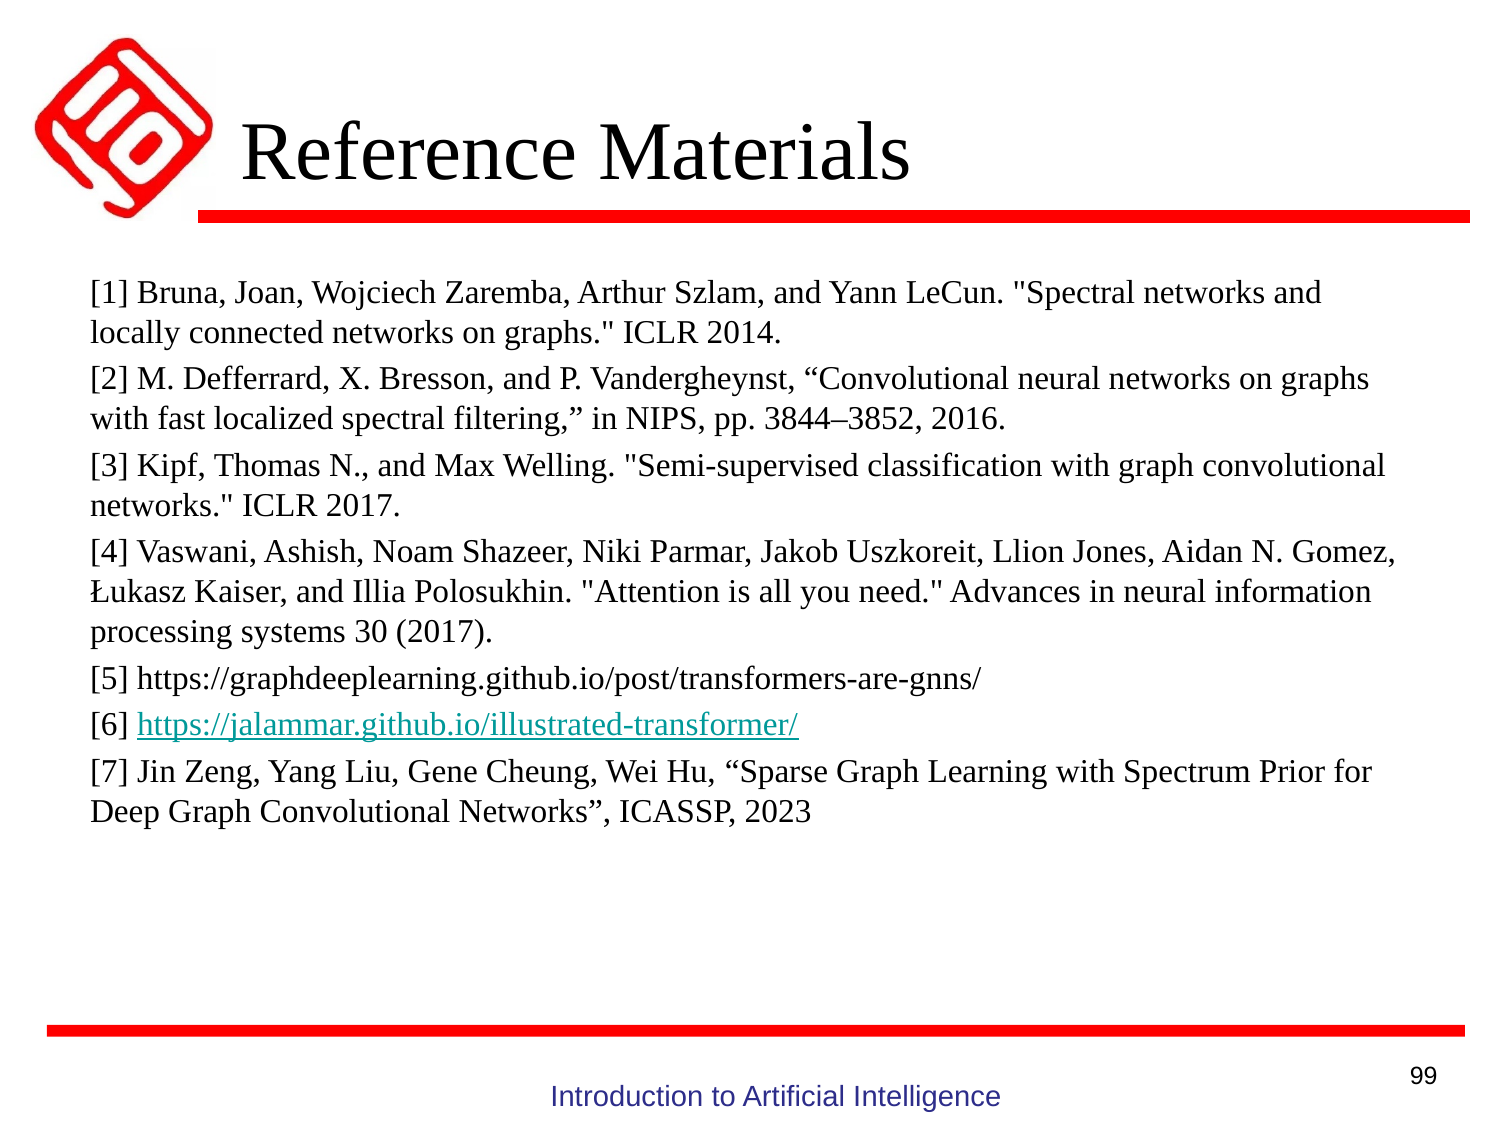

# Reference Materials
[1] Bruna, Joan, Wojciech Zaremba, Arthur Szlam, and Yann LeCun. "Spectral networks and locally connected networks on graphs." ICLR 2014.
[2] M. Defferrard, X. Bresson, and P. Vandergheynst, “Convolutional neural networks on graphs with fast localized spectral filtering,” in NIPS, pp. 3844–3852, 2016.
[3] Kipf, Thomas N., and Max Welling. "Semi-supervised classification with graph convolutional networks." ICLR 2017.
[4] Vaswani, Ashish, Noam Shazeer, Niki Parmar, Jakob Uszkoreit, Llion Jones, Aidan N. Gomez, Łukasz Kaiser, and Illia Polosukhin. "Attention is all you need." Advances in neural information processing systems 30 (2017).
[5] https://graphdeeplearning.github.io/post/transformers-are-gnns/
[6] https://jalammar.github.io/illustrated-transformer/
[7] Jin Zeng, Yang Liu, Gene Cheung, Wei Hu, “Sparse Graph Learning with Spectrum Prior for Deep Graph Convolutional Networks”, ICASSP, 2023

99
Introduction to Artificial Intelligence